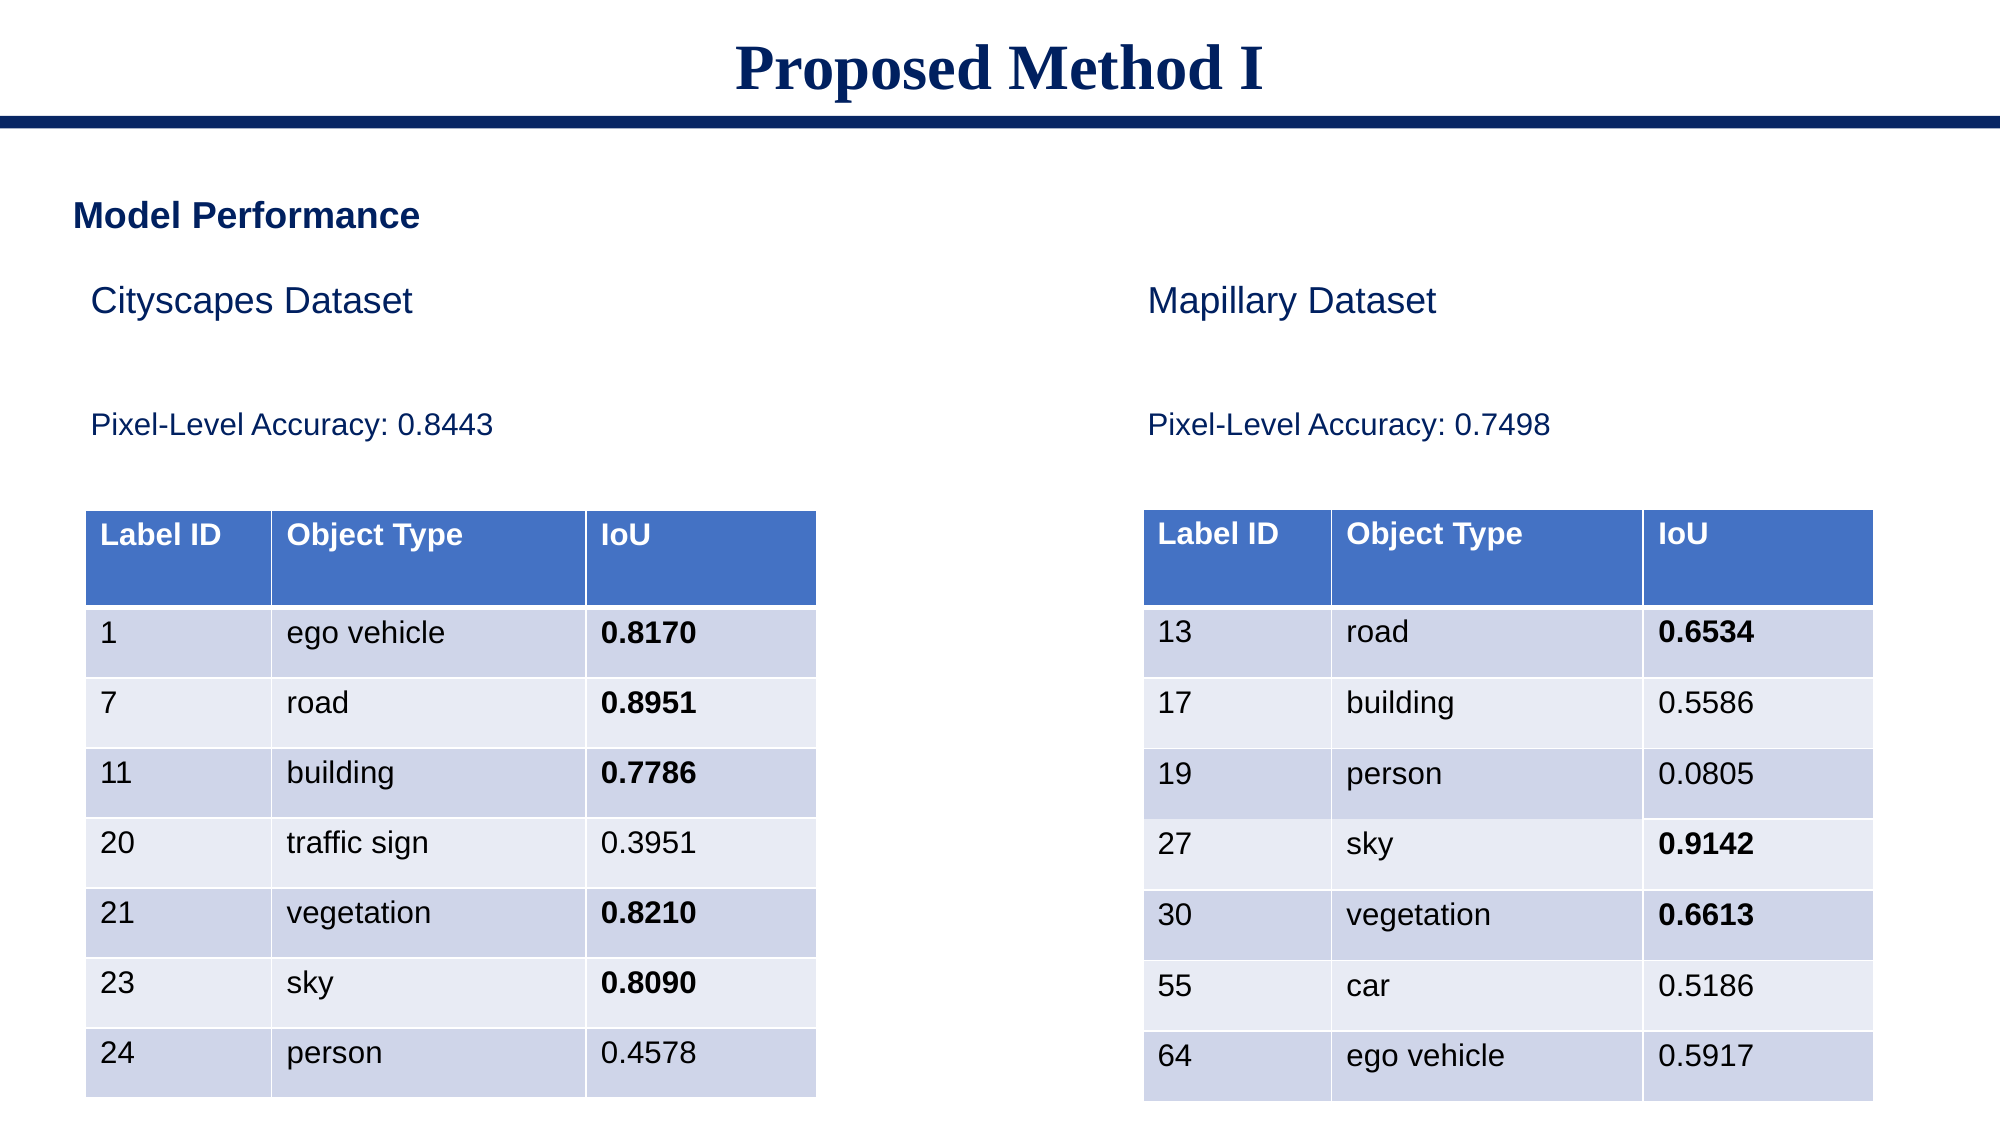

# Proposed Method I

Model Performance
Cityscapes Dataset

Pixel-Level Accuracy: 0.8443

Mapillary Dataset

Pixel-Level Accuracy: 0.7498

| Label ID | Object Type | IoU |
| --- | --- | --- |
| 13 | road | 0.6534 |
| 17 | building | 0.5586 |
| 19 | person | 0.0805 |
| 27 | sky | 0.9142 |
| 30 | vegetation | 0.6613 |
| 55 | car | 0.5186 |
| 64 | ego vehicle | 0.5917 |
| Label ID | Object Type | IoU |
| --- | --- | --- |
| 1 | ego vehicle | 0.8170 |
| 7 | road | 0.8951 |
| 11 | building | 0.7786 |
| 20 | traffic sign | 0.3951 |
| 21 | vegetation | 0.8210 |
| 23 | sky | 0.8090 |
| 24 | person | 0.4578 |